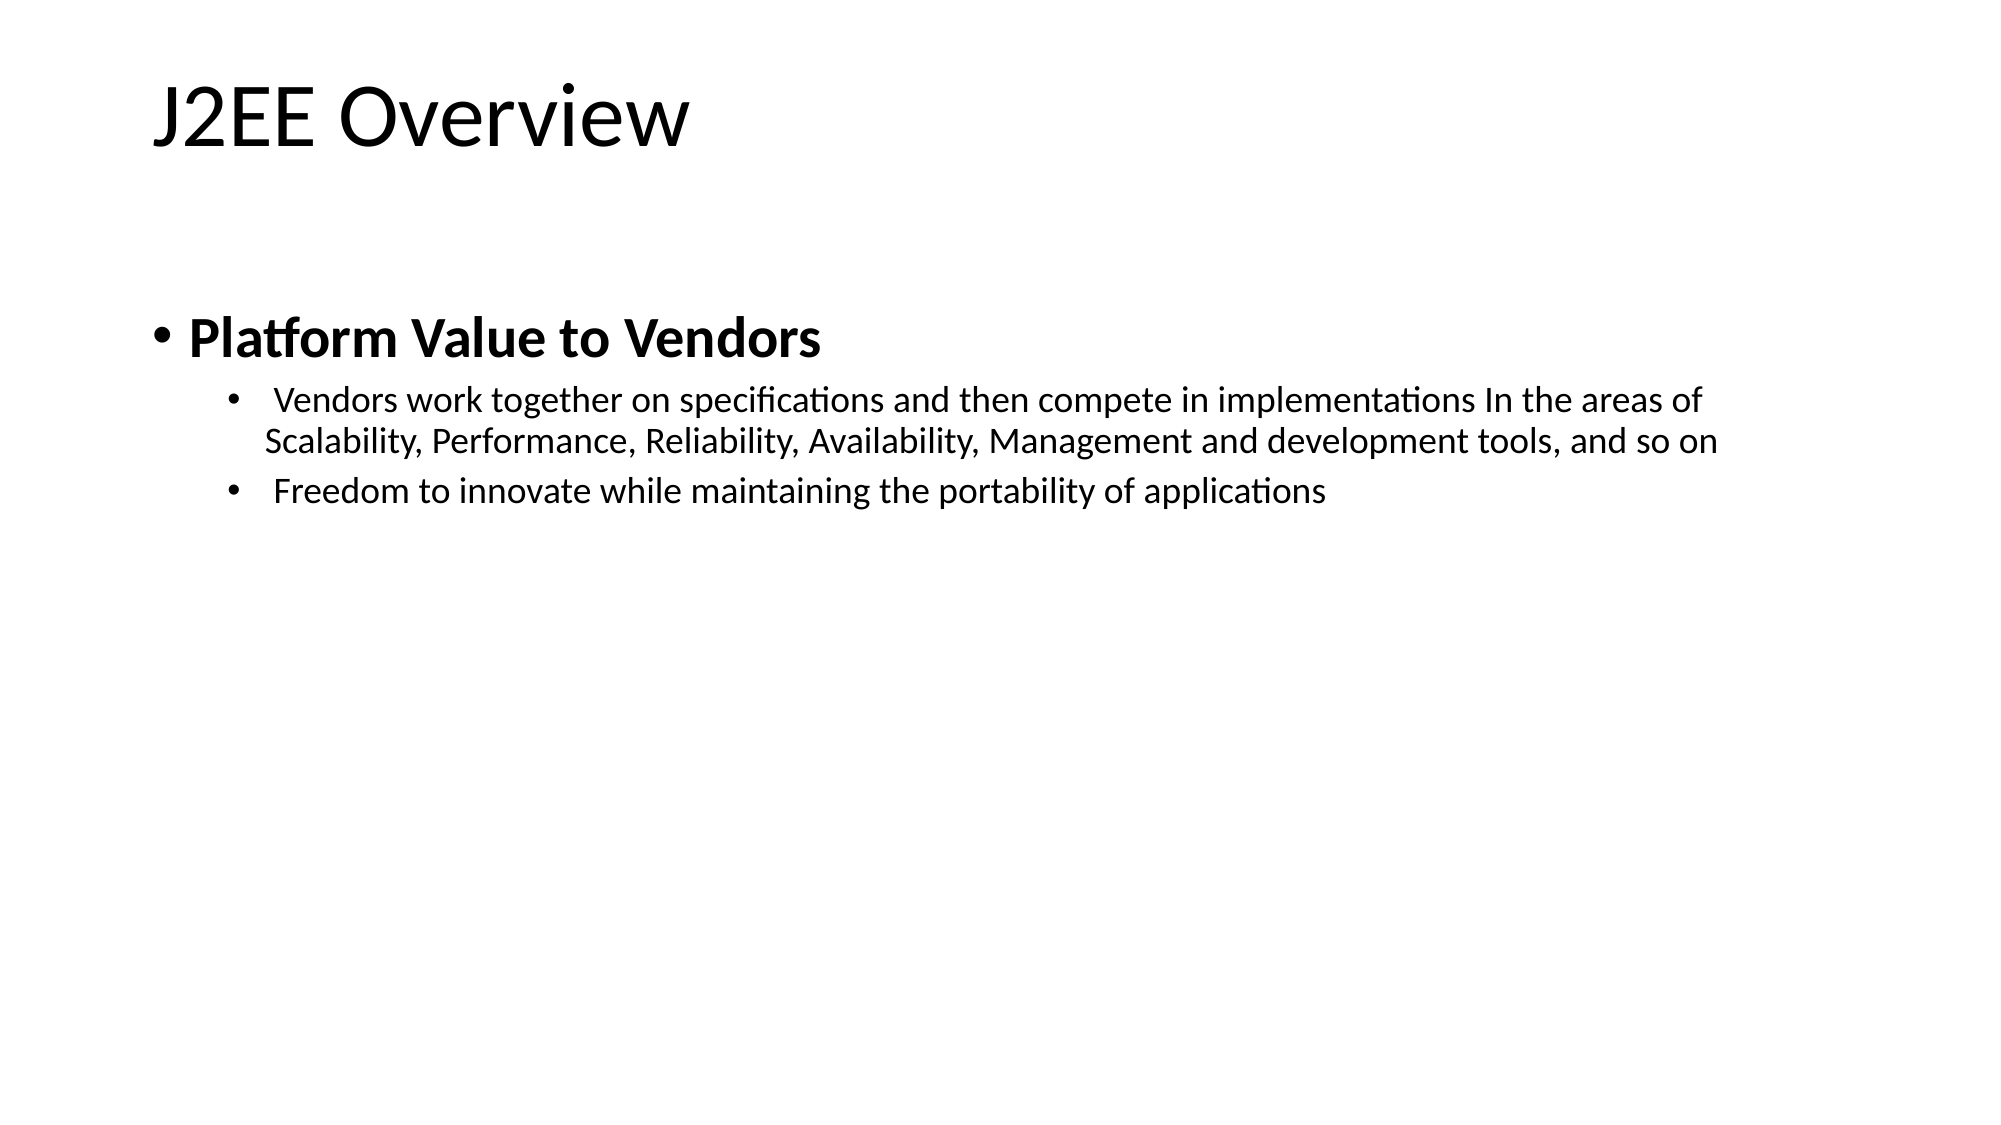

# J2EE Overview
Platform Value to Vendors
 Vendors work together on specifications and then compete in implementations In the areas of Scalability, Performance, Reliability, Availability, Management and development tools, and so on
 Freedom to innovate while maintaining the portability of applications